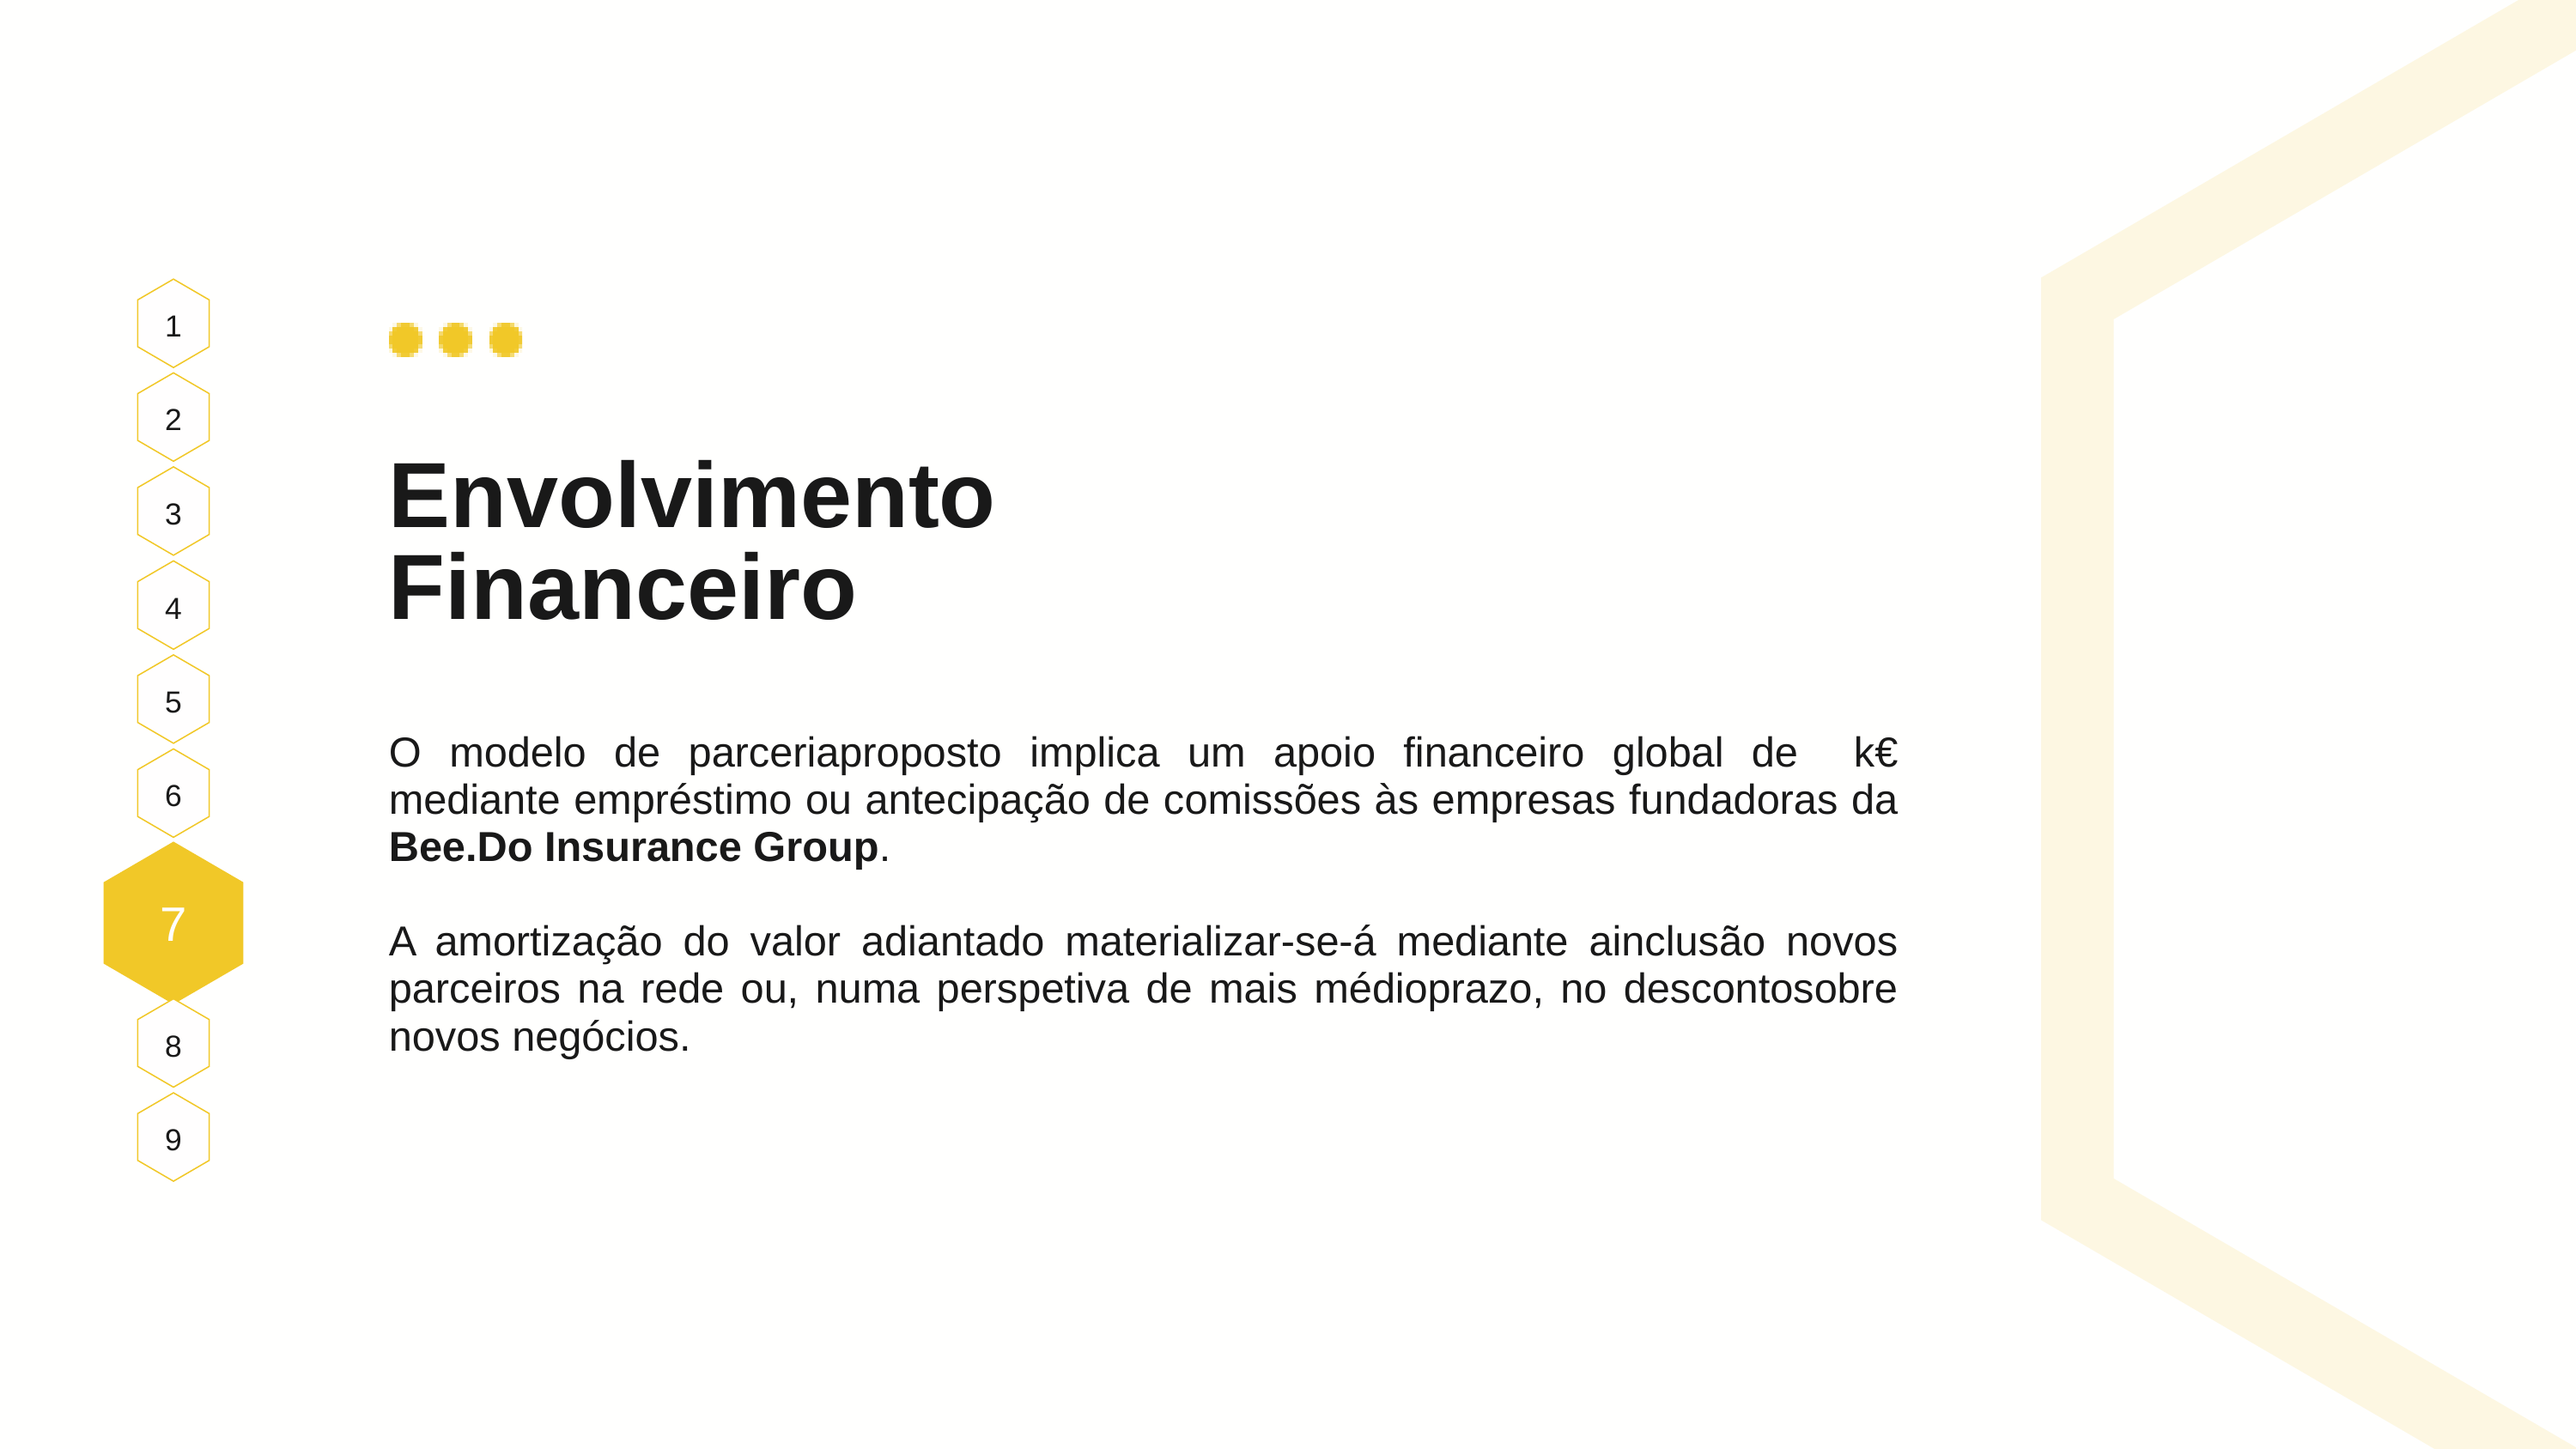

1

2
Envolvimento Financeiro

3

4

5
O modelo de parceriaproposto implica um apoio financeiro global de  k€ mediante empréstimo ou antecipação de comissões às empresas fundadoras da Bee.Do Insurance Group.

A amortização do valor adiantado materializar-se-á mediante ainclusão novos parceiros na rede ou, numa perspetiva de mais médioprazo, no descontosobre novos negócios.

6

7

8

9